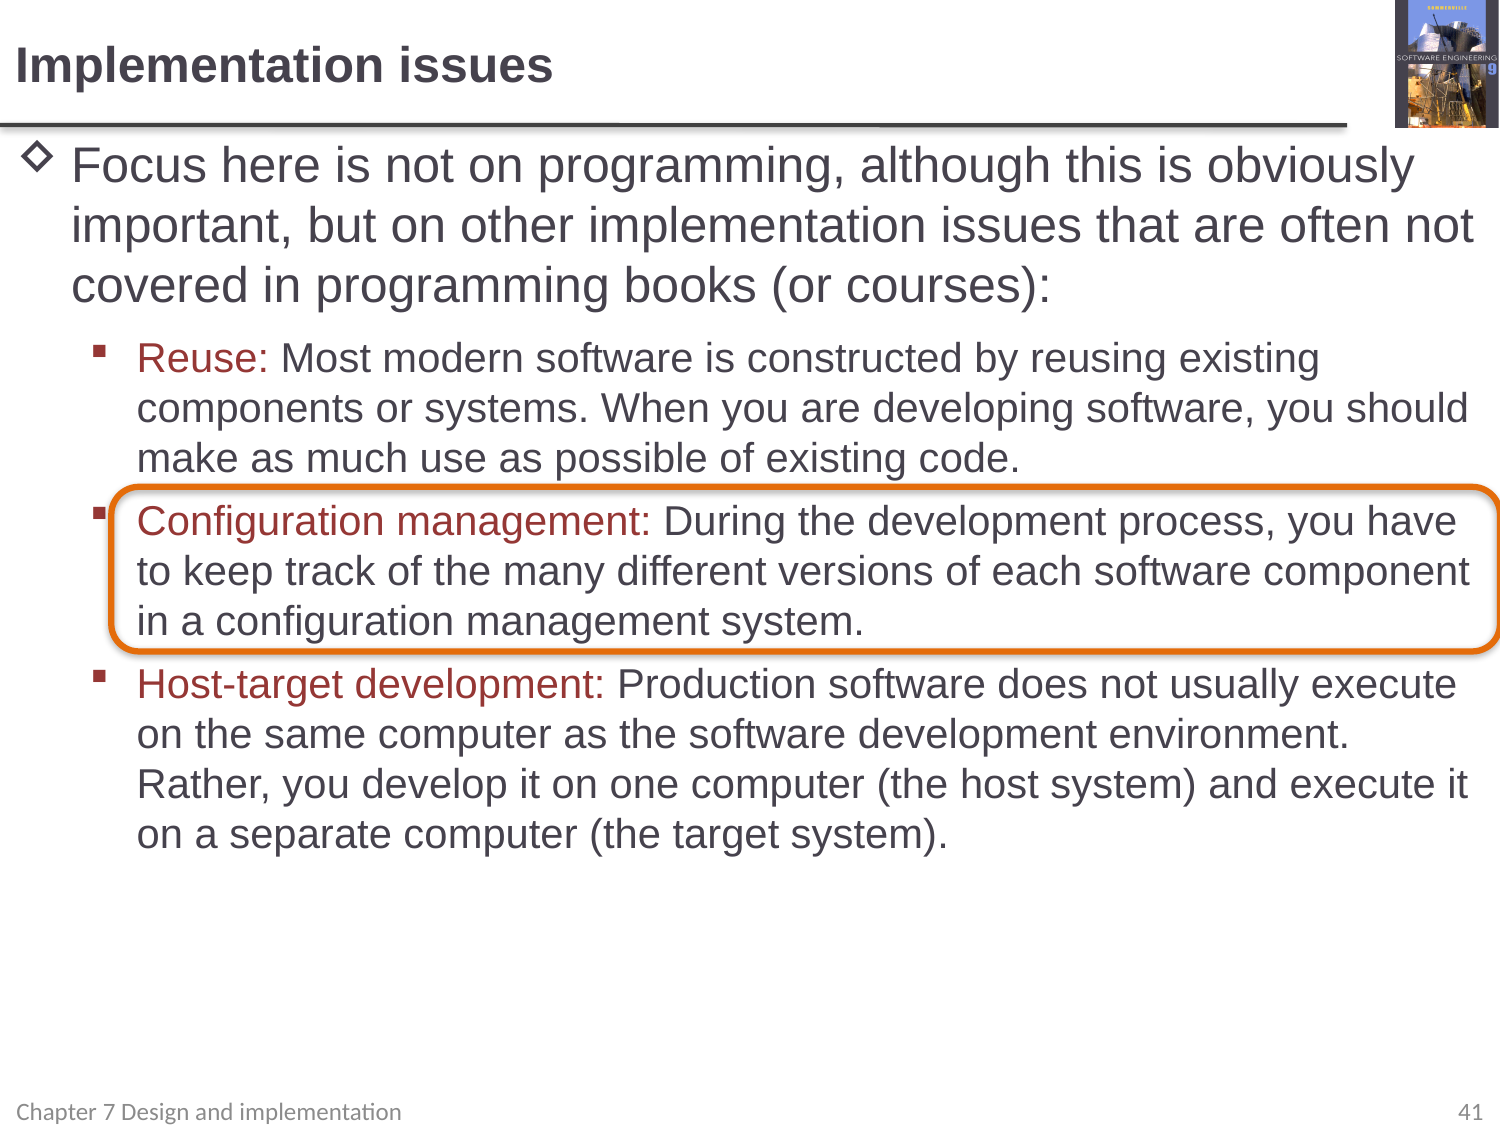

# Implementation issues
Focus here is not on programming, although this is obviously important, but on other implementation issues that are often not covered in programming books (or courses):
Reuse: Most modern software is constructed by reusing existing components or systems. When you are developing software, you should make as much use as possible of existing code.
Configuration management: During the development process, you have to keep track of the many different versions of each software component in a configuration management system.
Host-target development: Production software does not usually execute on the same computer as the software development environment. Rather, you develop it on one computer (the host system) and execute it on a separate computer (the target system).

Chapter 7 Design and implementation
41